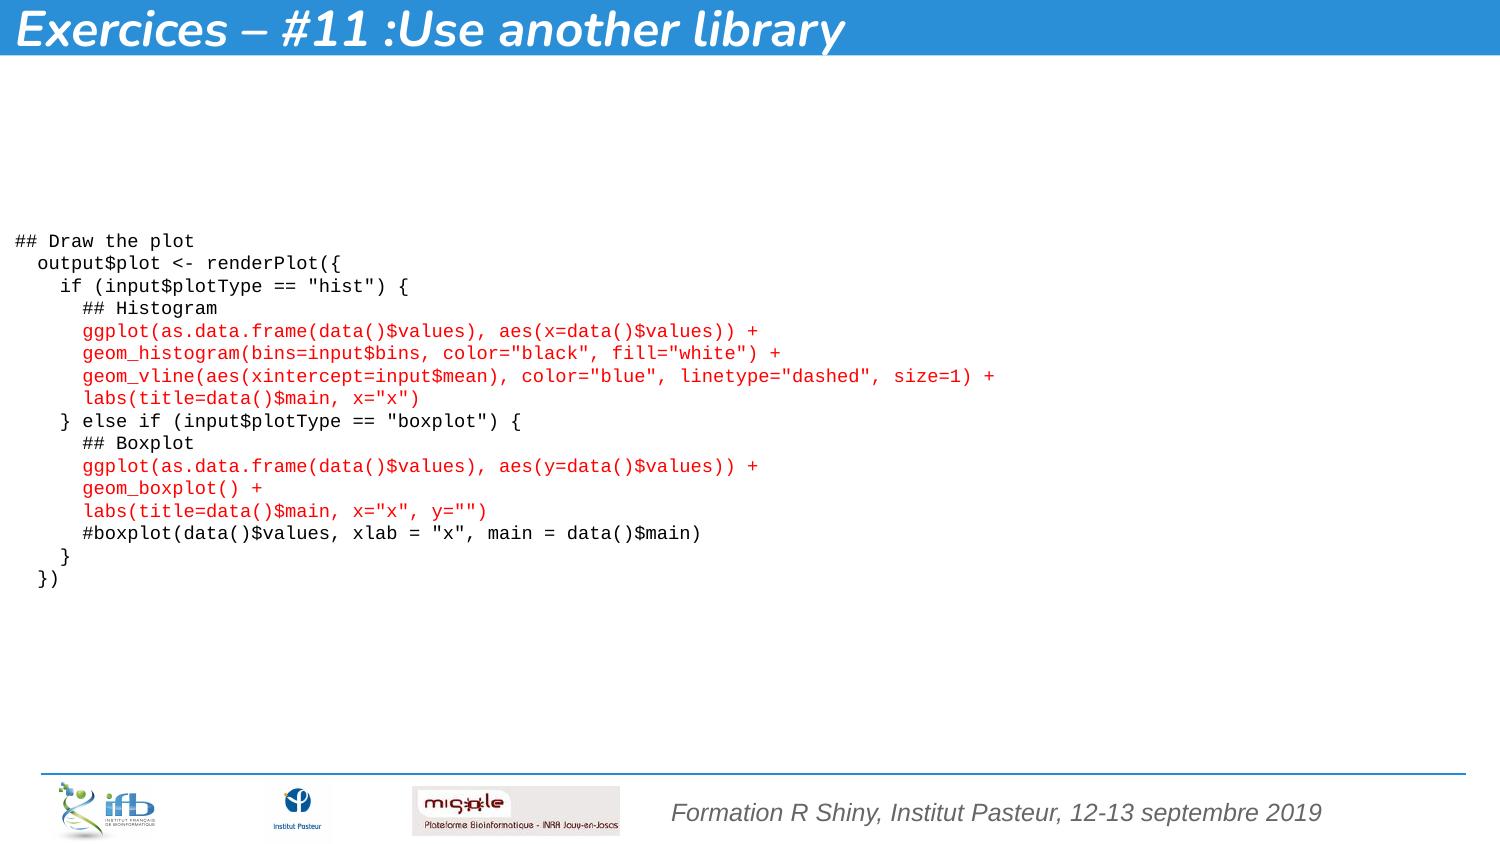

# Exercices – #11 :Use another library
## Draw the plot
  output$plot <- renderPlot({
    if (input$plotType == "hist") {
      ## Histogram
      ggplot(as.data.frame(data()$values), aes(x=data()$values)) +
      geom_histogram(bins=input$bins, color="black", fill="white") +
      geom_vline(aes(xintercept=input$mean), color="blue", linetype="dashed", size=1) +
      labs(title=data()$main, x="x")
    } else if (input$plotType == "boxplot") {
      ## Boxplot
      ggplot(as.data.frame(data()$values), aes(y=data()$values)) +
      geom_boxplot() +
      labs(title=data()$main, x="x", y="")
      #boxplot(data()$values, xlab = "x", main = data()$main)
    }
  })